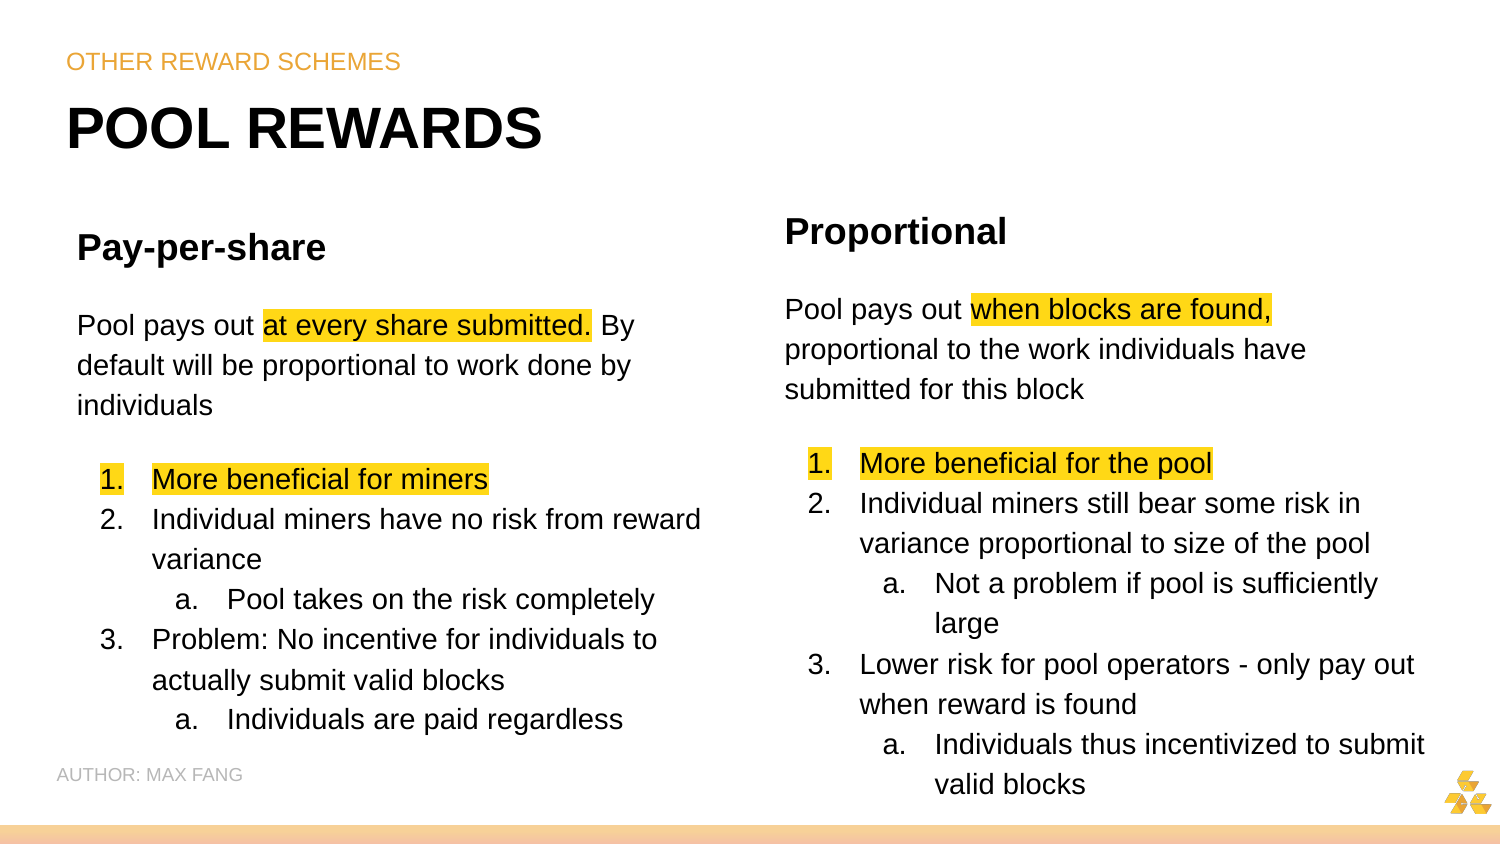

# OTHER REWARD SCHEMES
POOL REWARDS
Proportional
Pool pays out when blocks are found, proportional to the work individuals have submitted for this block
More beneficial for the pool
Individual miners still bear some risk in variance proportional to size of the pool
Not a problem if pool is sufficiently large
Lower risk for pool operators - only pay out when reward is found
Individuals thus incentivized to submit valid blocks
Pay-per-share
Pool pays out at every share submitted. By default will be proportional to work done by individuals
More beneficial for miners
Individual miners have no risk from reward variance
Pool takes on the risk completely
Problem: No incentive for individuals to actually submit valid blocks
Individuals are paid regardless

AUTHOR: MAX FANG